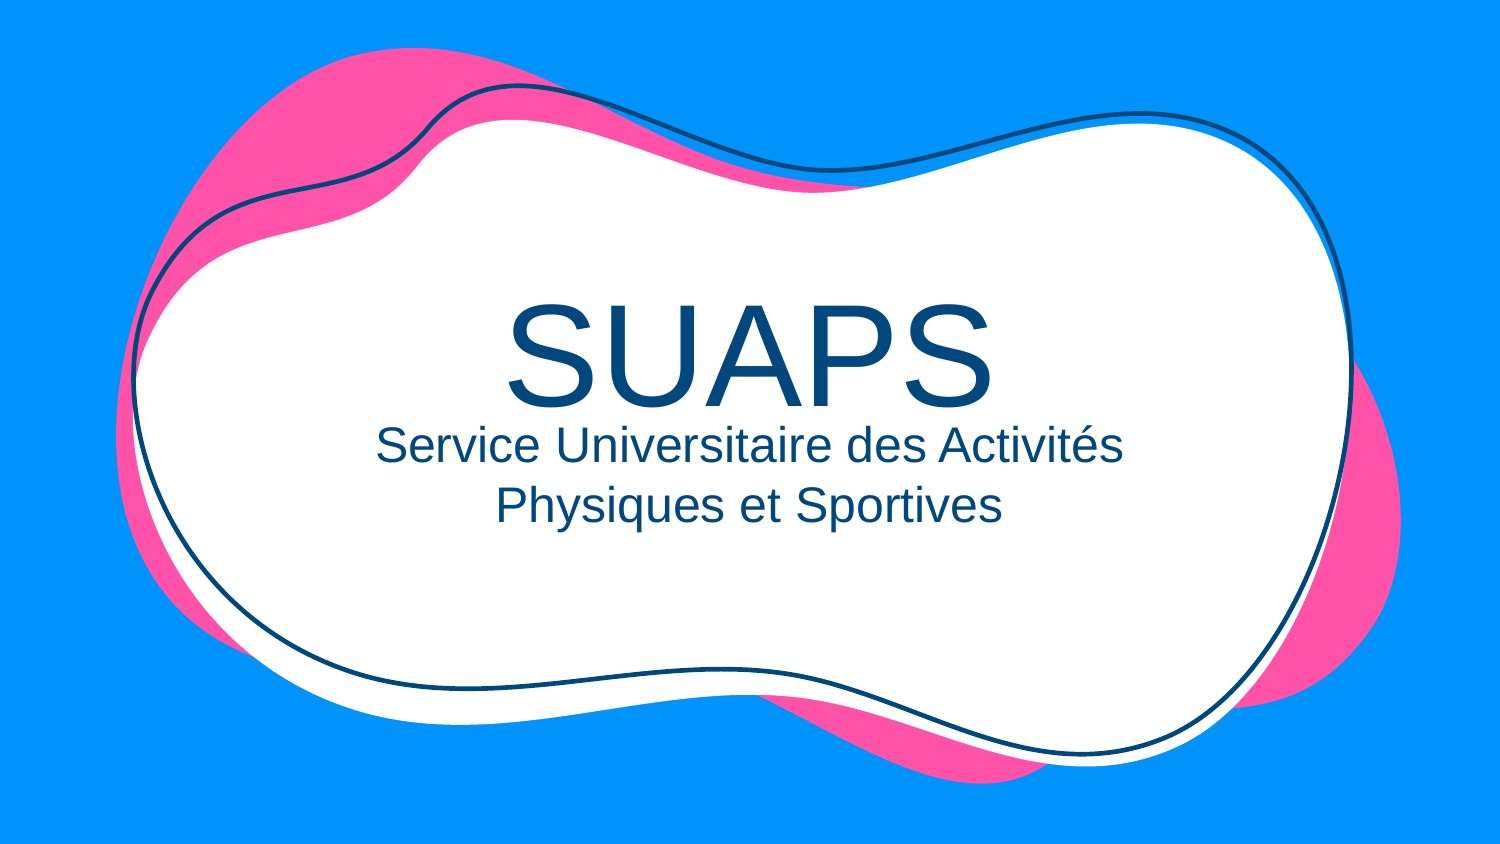

# SUAPS
Service Universitaire des Activités Physiques et Sportives